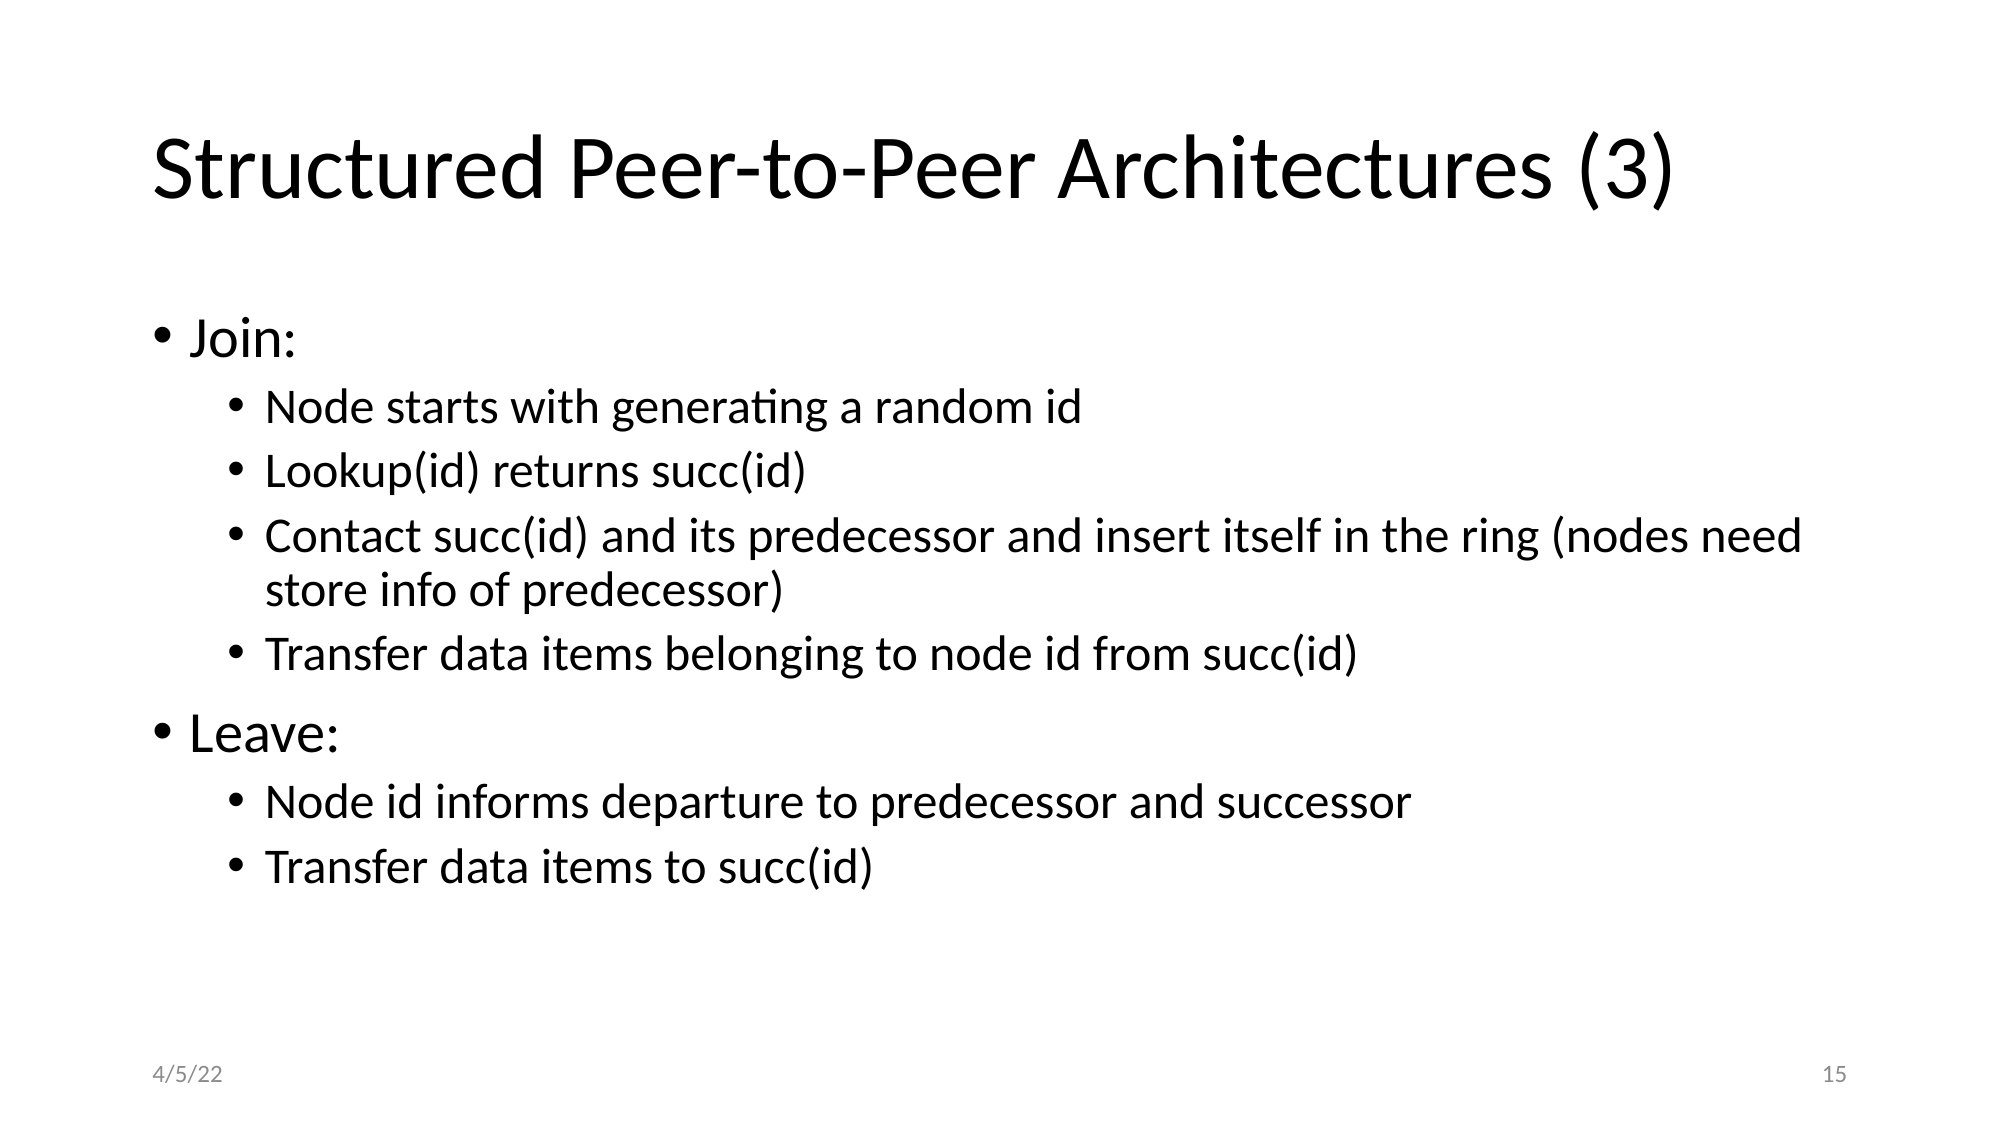

# Structured Peer-to-Peer Architectures (3)
Join:
Node starts with generating a random id
Lookup(id) returns succ(id)
Contact succ(id) and its predecessor and insert itself in the ring (nodes need store info of predecessor)
Transfer data items belonging to node id from succ(id)
Leave:
Node id informs departure to predecessor and successor
Transfer data items to succ(id)
4/5/22
15